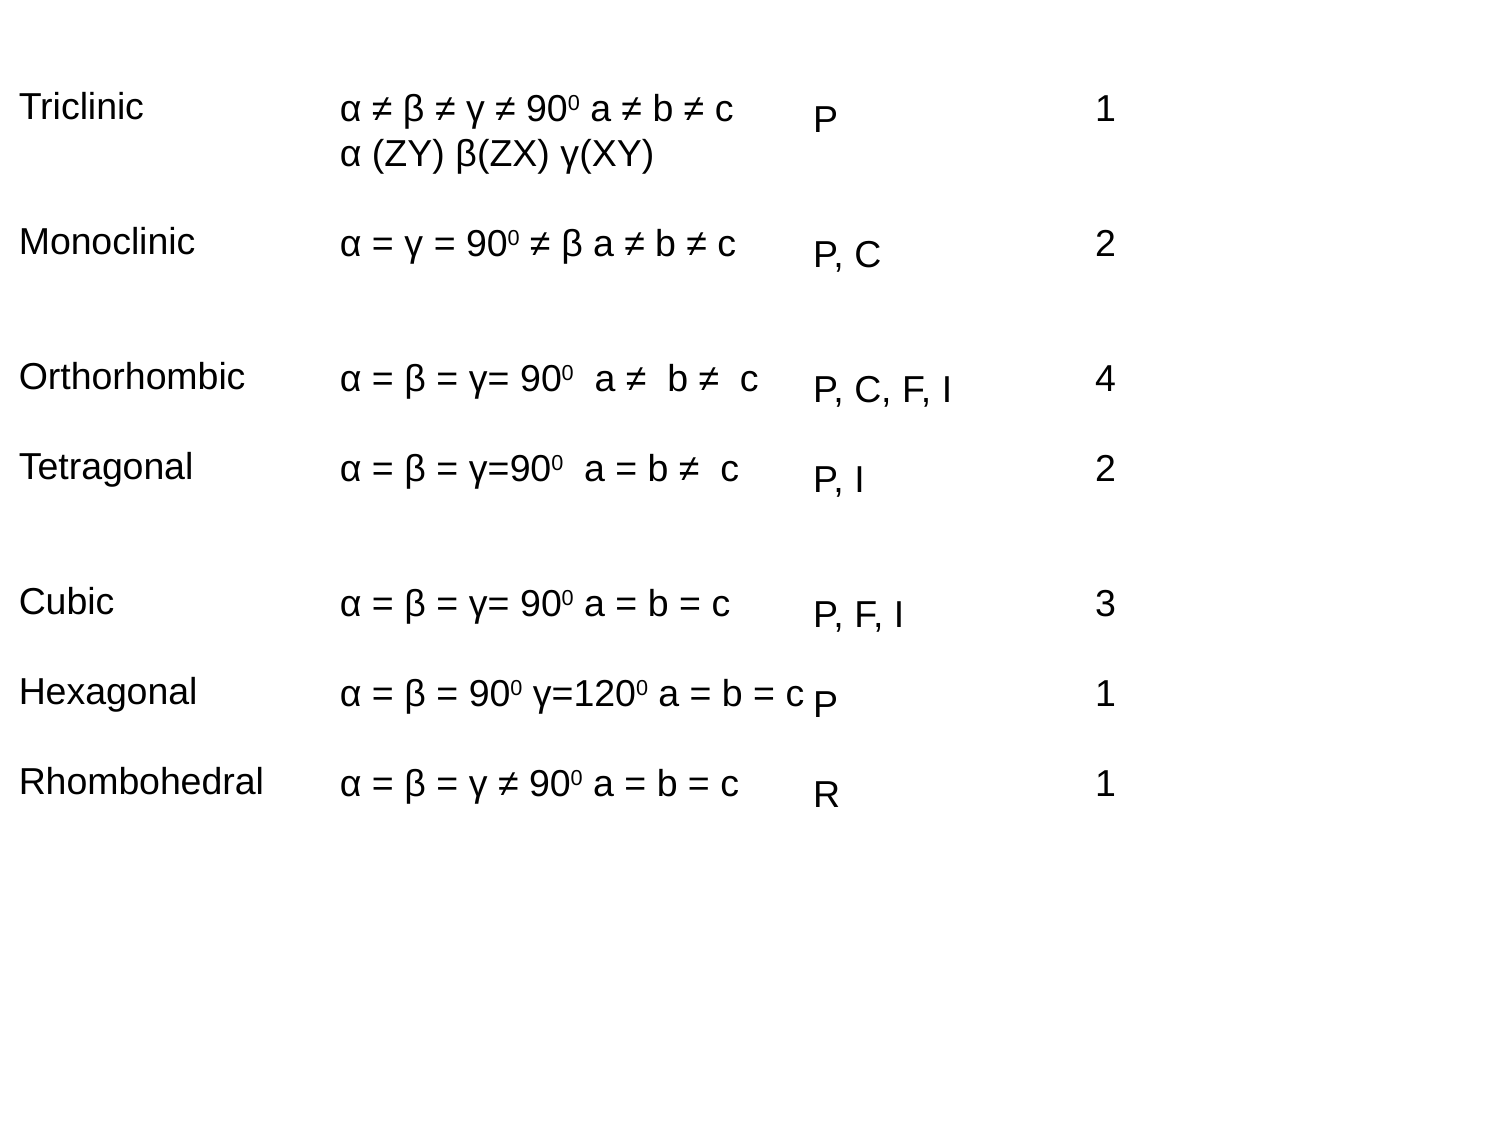

Triclinic

Monoclinic

Orthorhombic

Tetragonal

Cubic

Hexagonal

Rhombohedral
α ≠ β ≠ γ ≠ 900 a ≠ b ≠ c
α (ZY) β(ZX) γ(XY)

α = γ = 900 ≠ β a ≠ b ≠ c

α = β = γ= 900  a ≠  b ≠  c

α = β = γ=900  a = b ≠  c

α = β = γ= 900 a = b = c

α = β = 900 γ=1200 a = b = c

α = β = γ ≠ 900 a = b = c
1

2

4

2

3

1

1
P

P, C

P, C, F, I

P, I

P, F, I

P

R

4